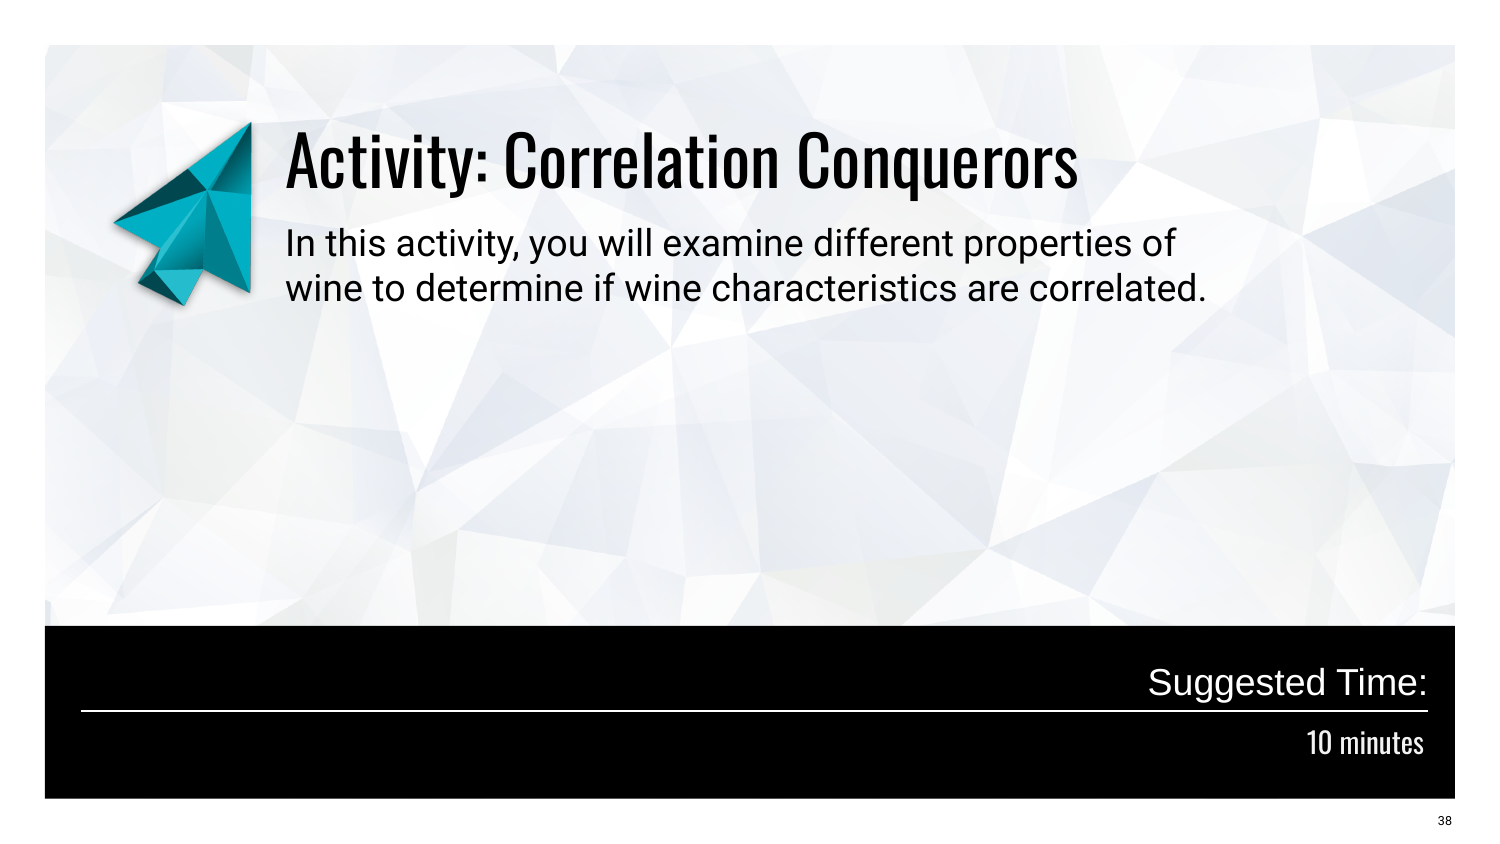

# Activity: Correlation Conquerors
In this activity, you will examine different properties of
wine to determine if wine characteristics are correlated.

10 minutes